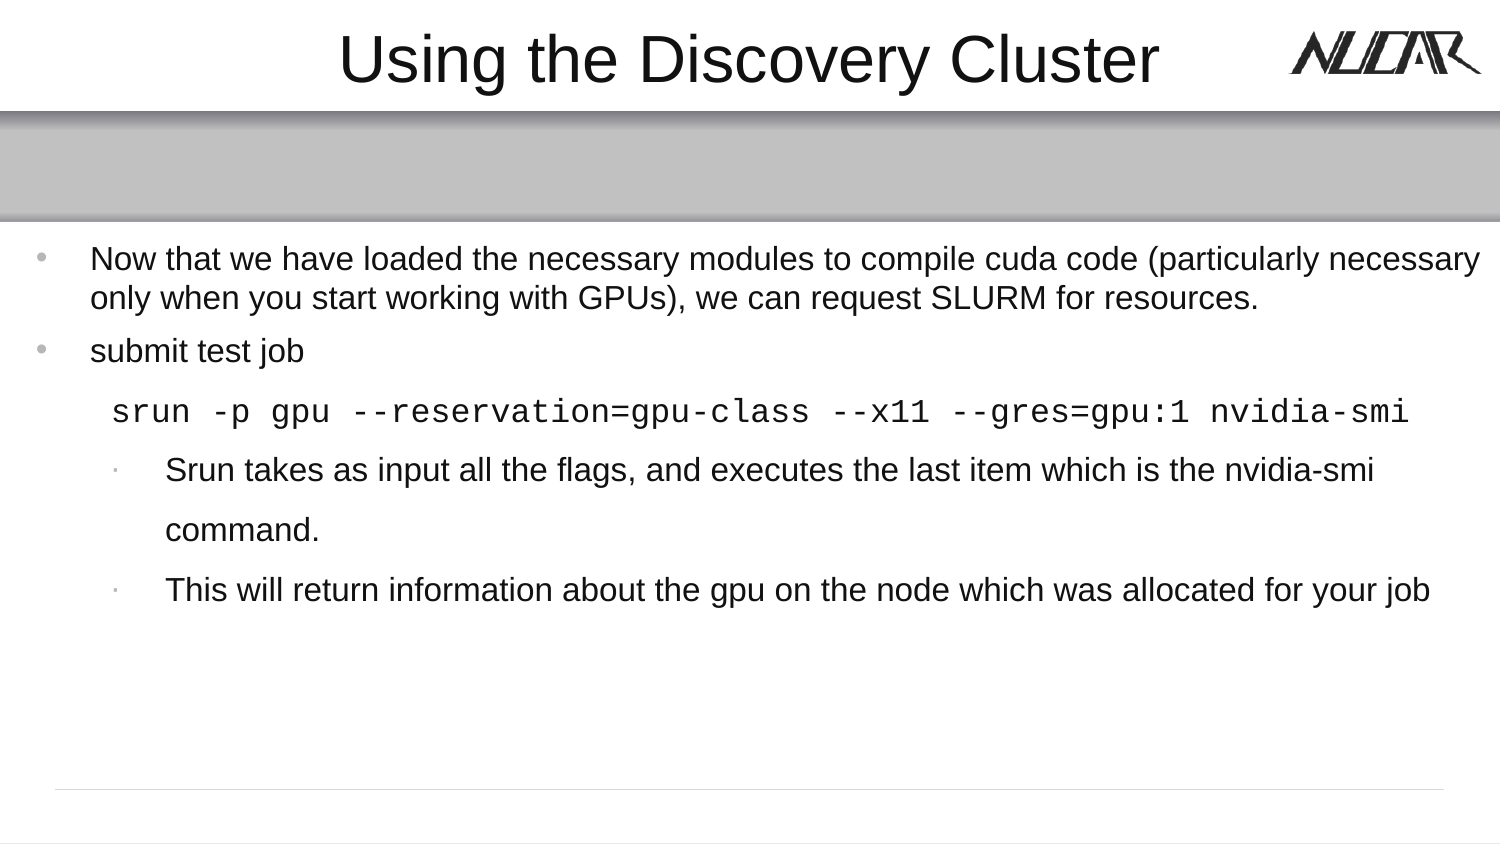

# Using the Discovery Cluster
Now that we have loaded the necessary modules to compile cuda code (particularly necessary only when you start working with GPUs), we can request SLURM for resources.
submit test job
srun -p gpu --reservation=gpu-class --x11 --gres=gpu:1 nvidia-smi
Srun takes as input all the flags, and executes the last item which is the nvidia-smi command.
This will return information about the gpu on the node which was allocated for your job